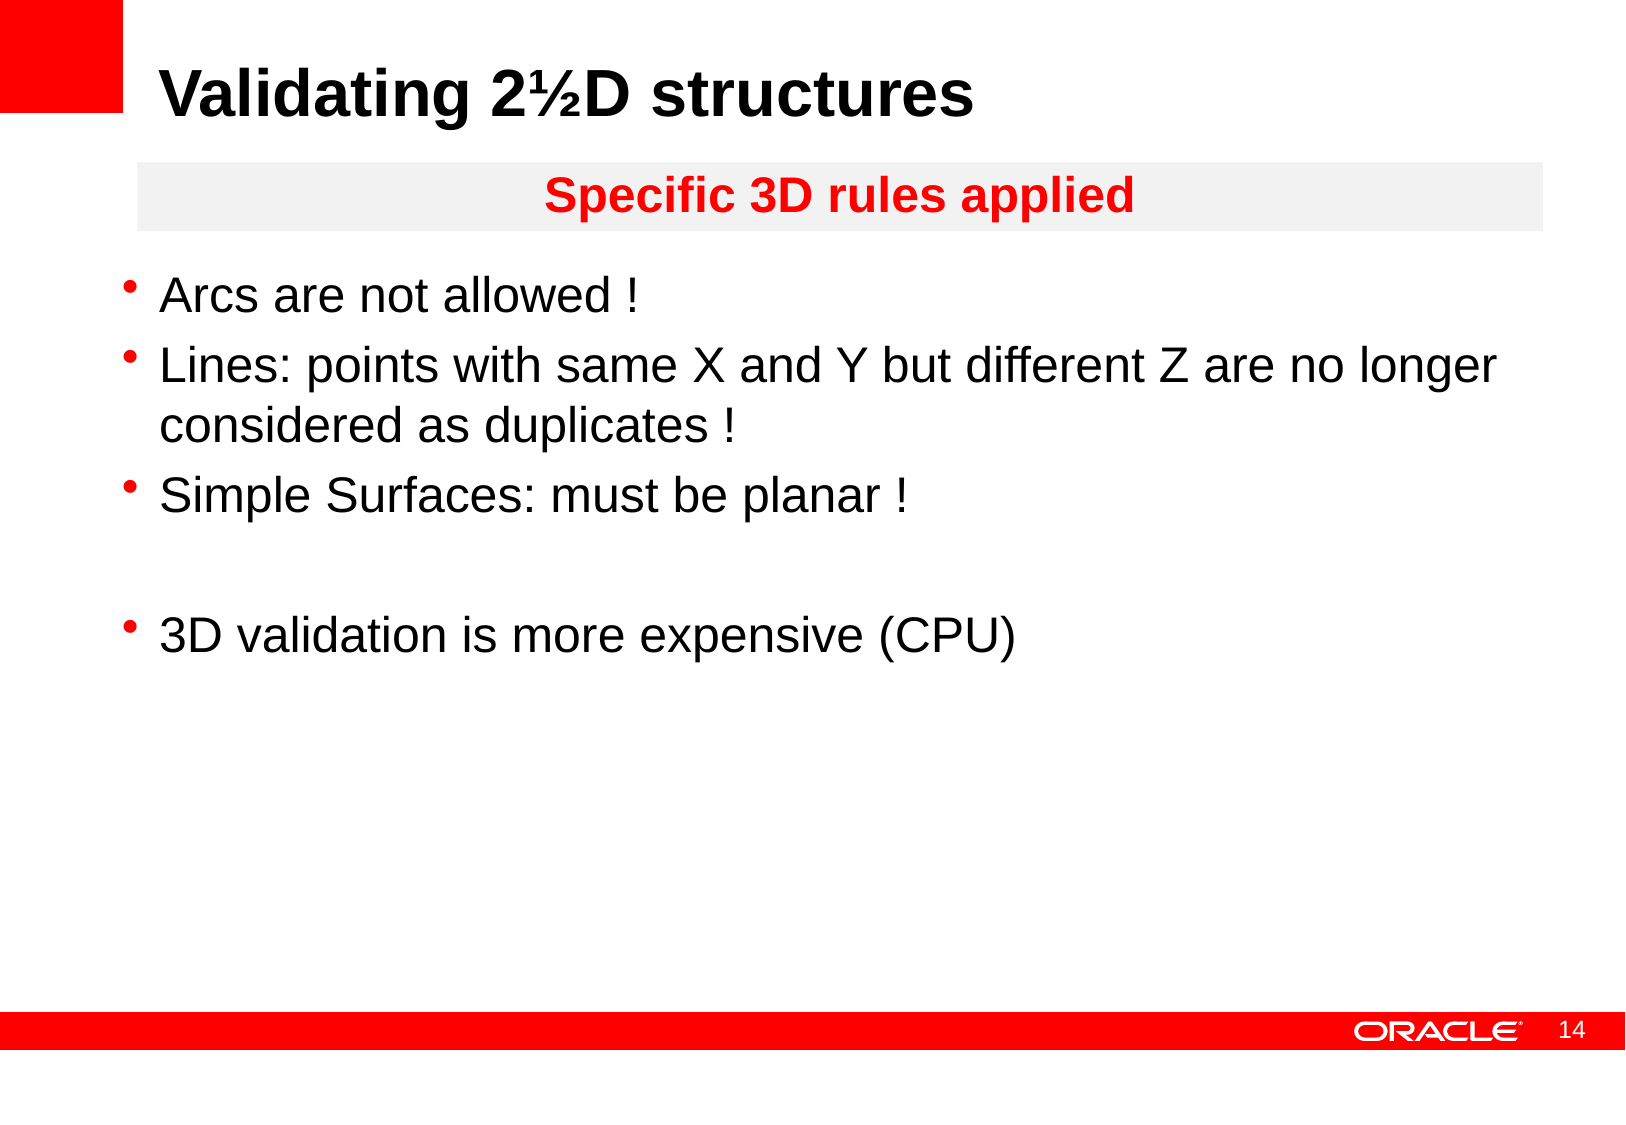

# Validating 2½D structures
Specific 3D rules applied
Arcs are not allowed !
Lines: points with same X and Y but different Z are no longer considered as duplicates !
Simple Surfaces: must be planar !

3D validation is more expensive (CPU)